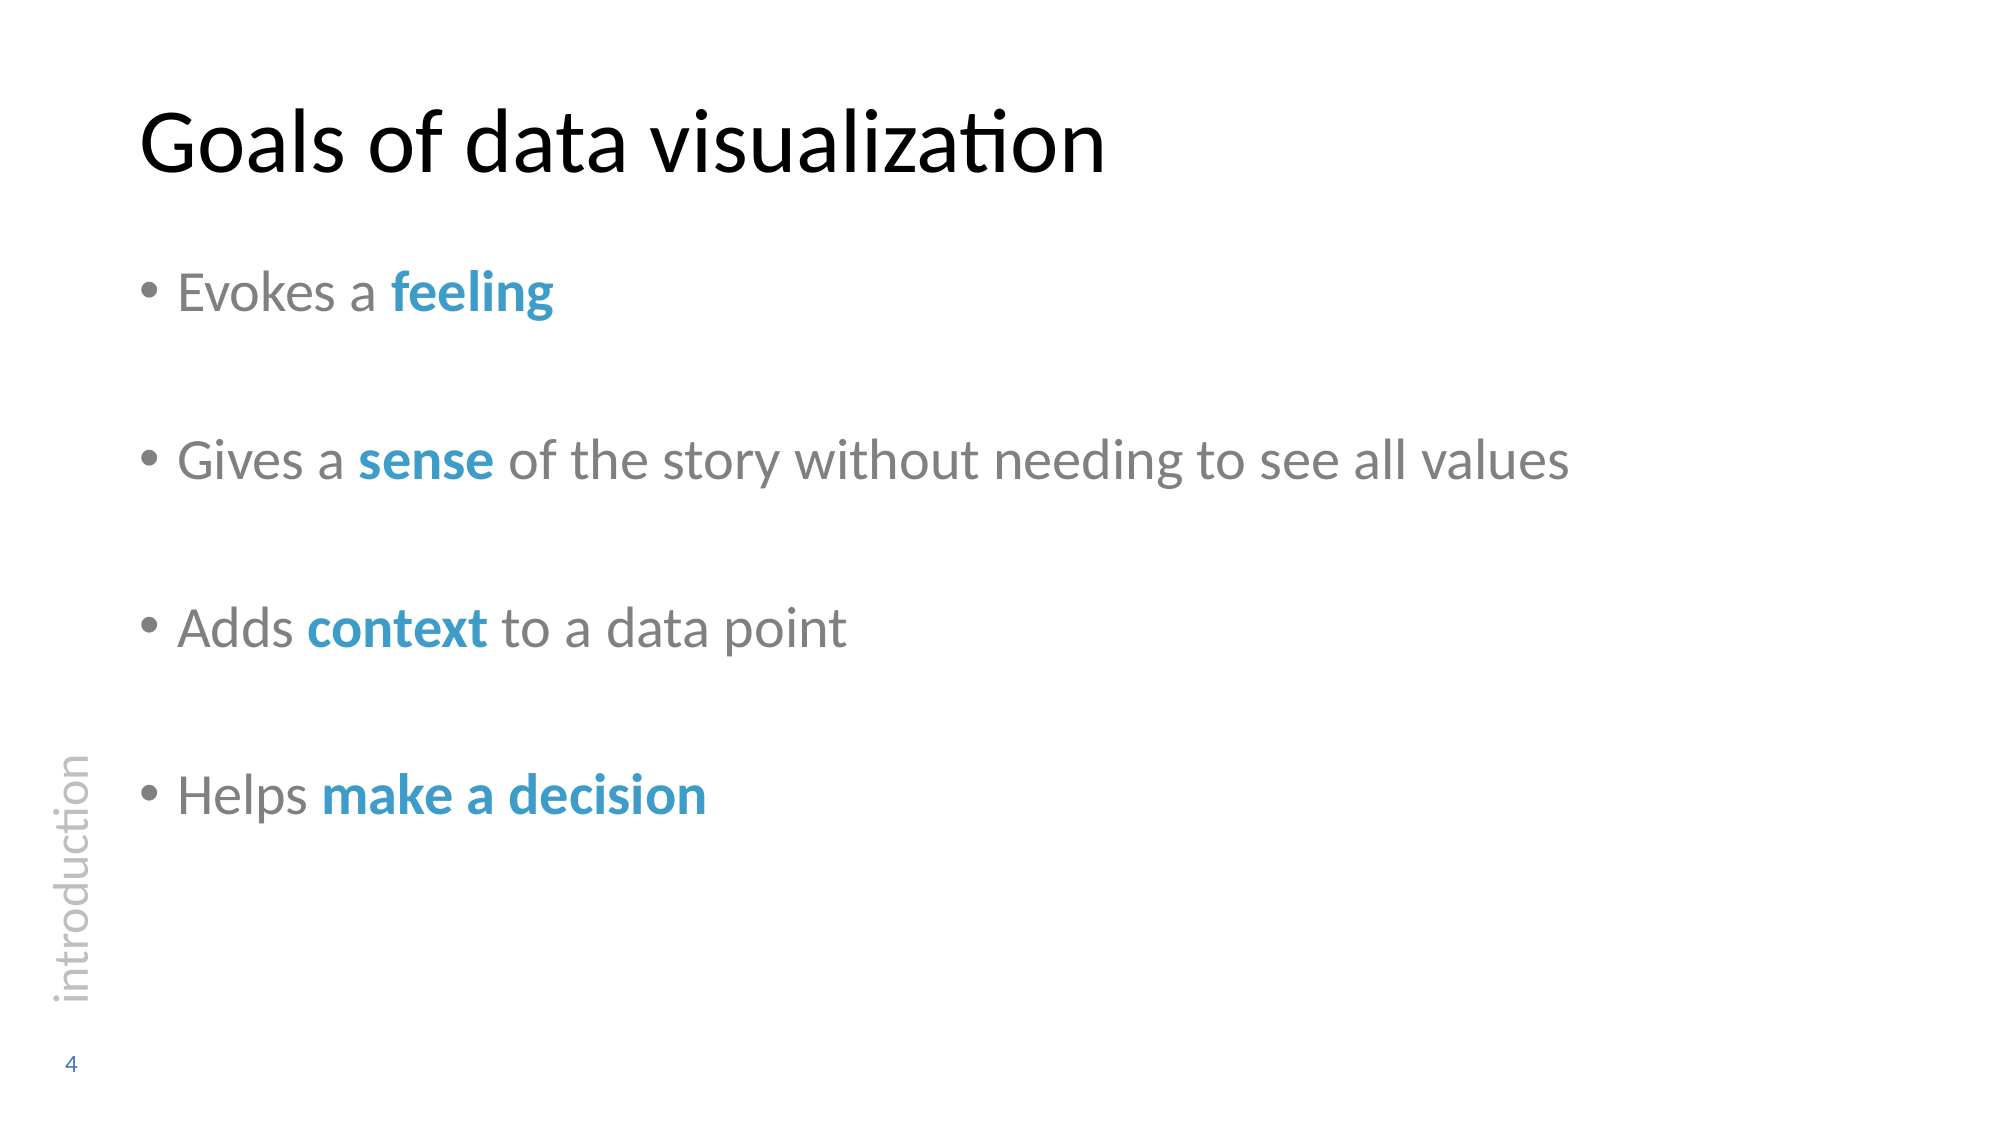

# Goals of data visualization
Evokes a feeling

Gives a sense of the story without needing to see all values

Adds context to a data point

Helps make a decision
introduction